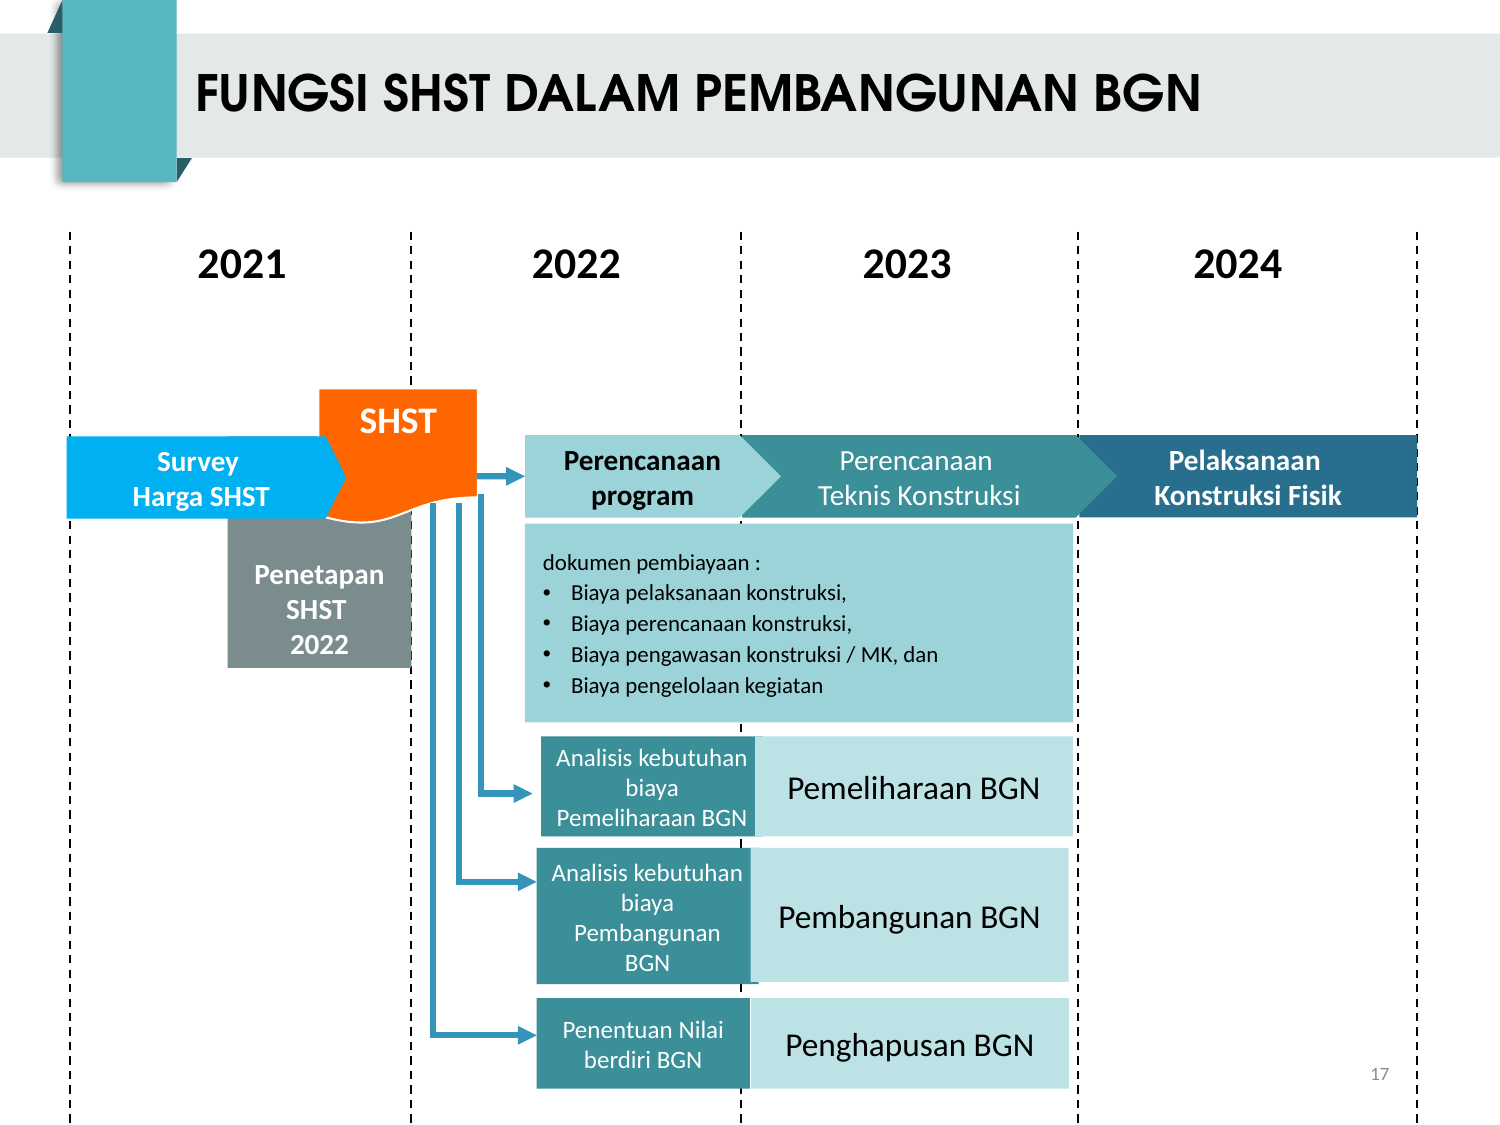

FUNGSI SHST DALAM PEMBANGUNAN BGN
2021
2022
2023
2024

SHST

Survey
Harga SHST

Perencanaan program

Perencanaan
Teknis Konstruksi

Pelaksanaan
Konstruksi Fisik

Penetapan SHST
2022

dokumen pembiayaan :
Biaya pelaksanaan konstruksi,
Biaya perencanaan konstruksi,
Biaya pengawasan konstruksi / MK, dan
Biaya pengelolaan kegiatan

Analisis kebutuhan biaya Pemeliharaan BGN

Pemeliharaan BGN

Pembangunan BGN
Analisis kebutuhan biaya Pembangunan BGN

Penentuan Nilai berdiri BGN

Penghapusan BGN
17